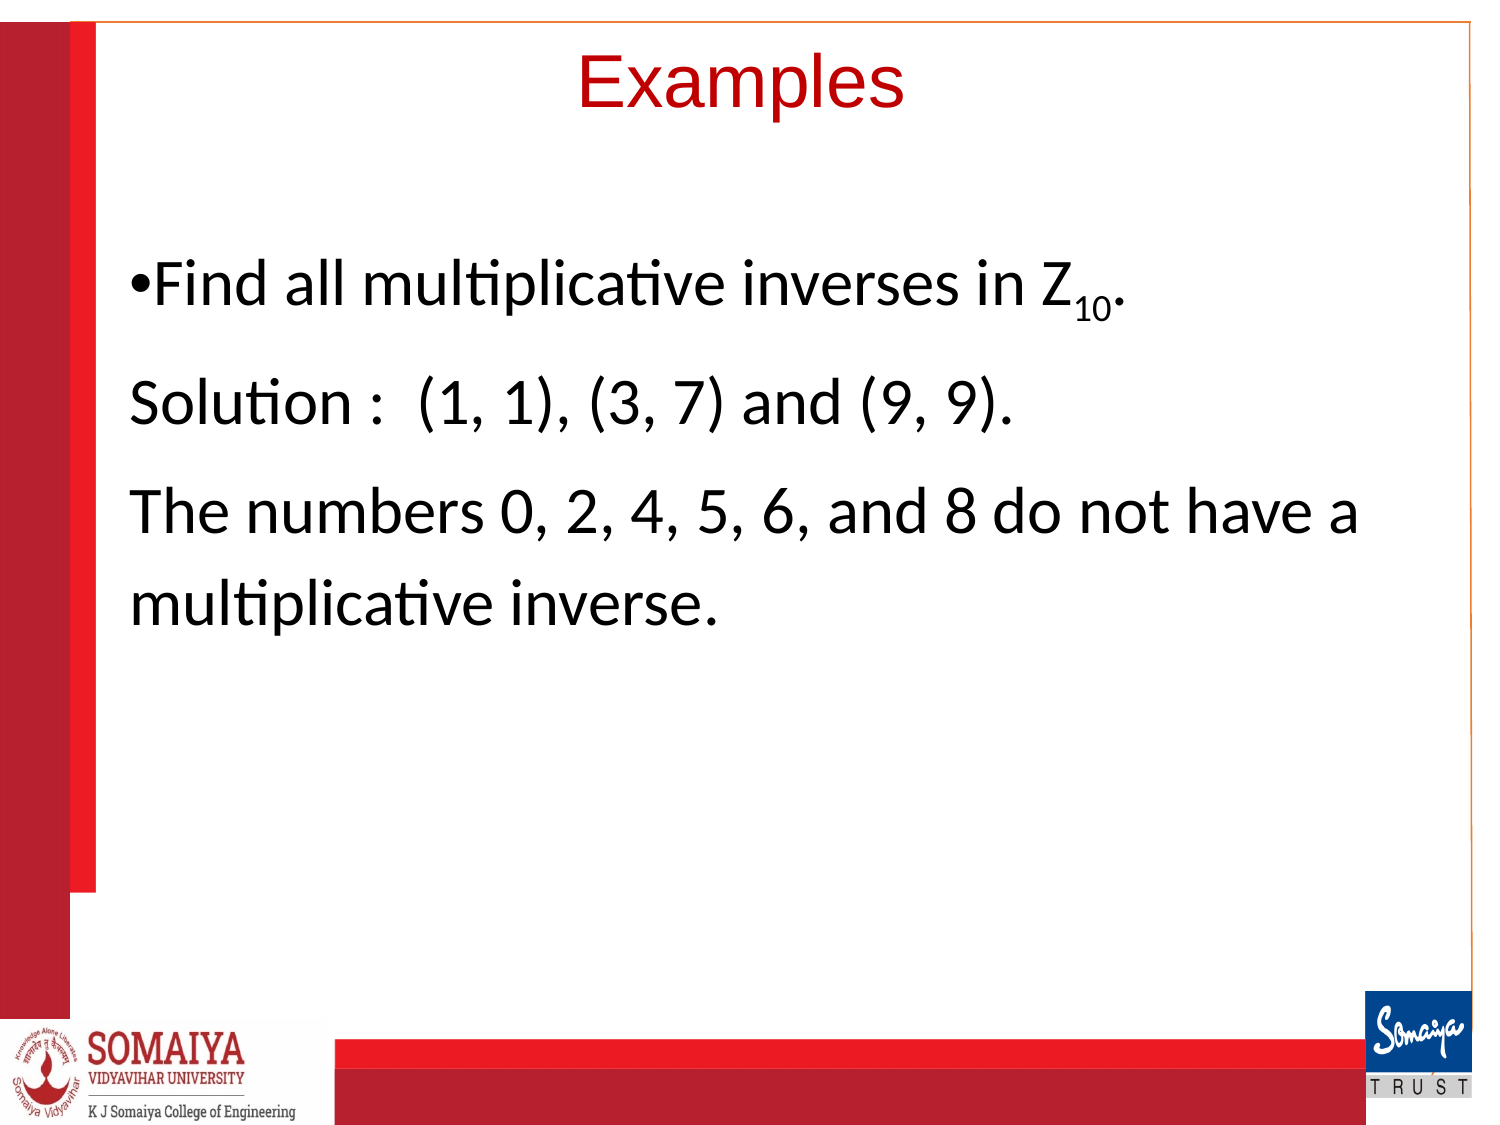

# Examples

•Find all multiplicative inverses in Z10.
Solution :  (1, 1), (3, 7) and (9, 9).
The numbers 0, 2, 4, 5, 6, and 8 do not have a multiplicative inverse.